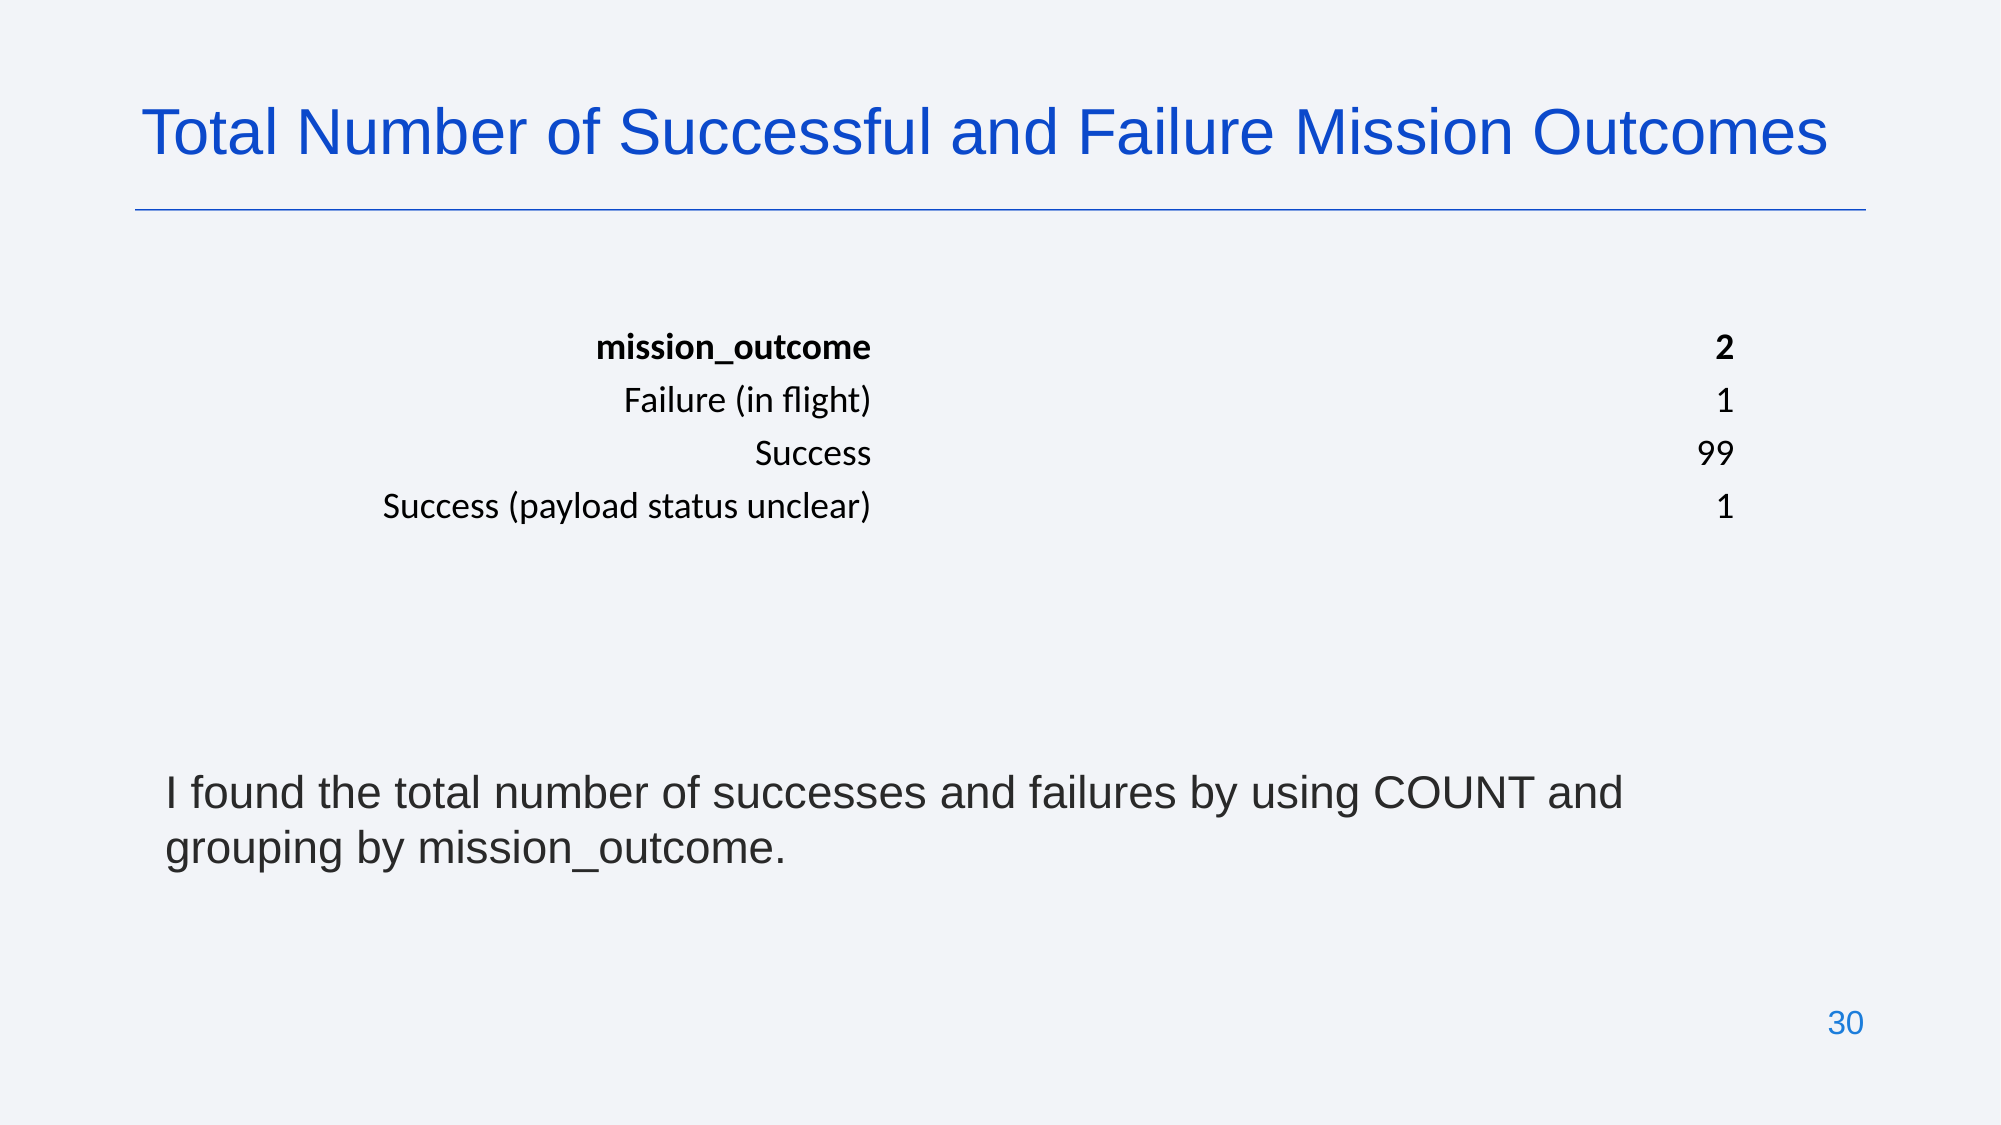

Total Number of Successful and Failure Mission Outcomes
| mission\_outcome | 2 |
| --- | --- |
| Failure (in flight) | 1 |
| Success | 99 |
| Success (payload status unclear) | 1 |
I found the total number of successes and failures by using COUNT and grouping by mission_outcome.
30